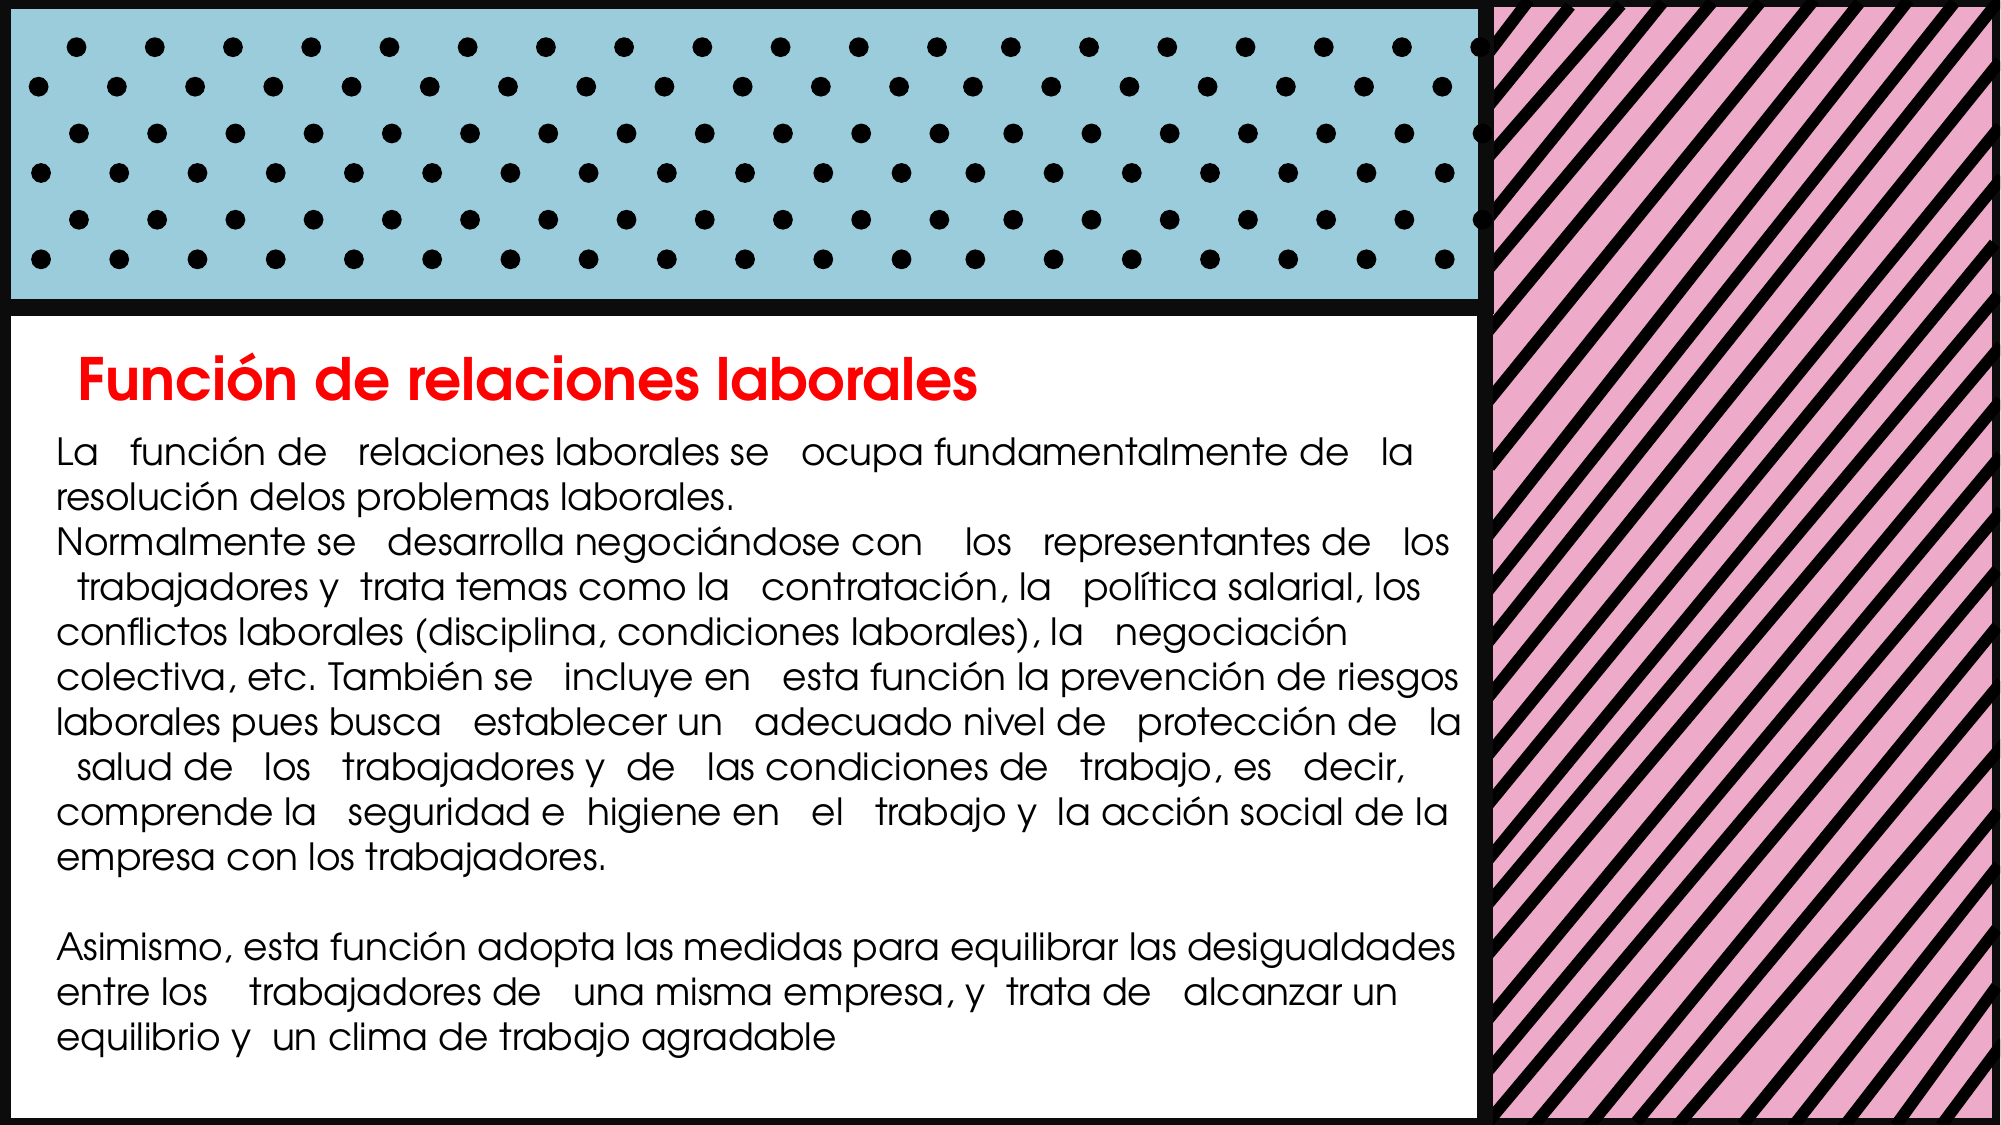

Función de relaciones laborales
La   función de   relaciones laborales se   ocupa fundamentalmente de   la resolución delos problemas laborales.
Normalmente se   desarrolla negociándose con    los   representantes de   los    trabajadores y  trata temas como la   contratación, la   política salarial, los   conflictos laborales (disciplina, condiciones laborales), la   negociación colectiva, etc. También se   incluye en   esta función la prevención de riesgos laborales pues busca   establecer un   adecuado nivel de   protección de   la   salud de   los   trabajadores y  de   las condiciones de   trabajo, es   decir, comprende la   seguridad e  higiene en   el   trabajo y  la acción social de la empresa con los trabajadores.

Asimismo, esta función adopta las medidas para equilibrar las desigualdades entre los    trabajadores de   una misma empresa, y  trata de   alcanzar un   equilibrio y  un clima de trabajo agradable